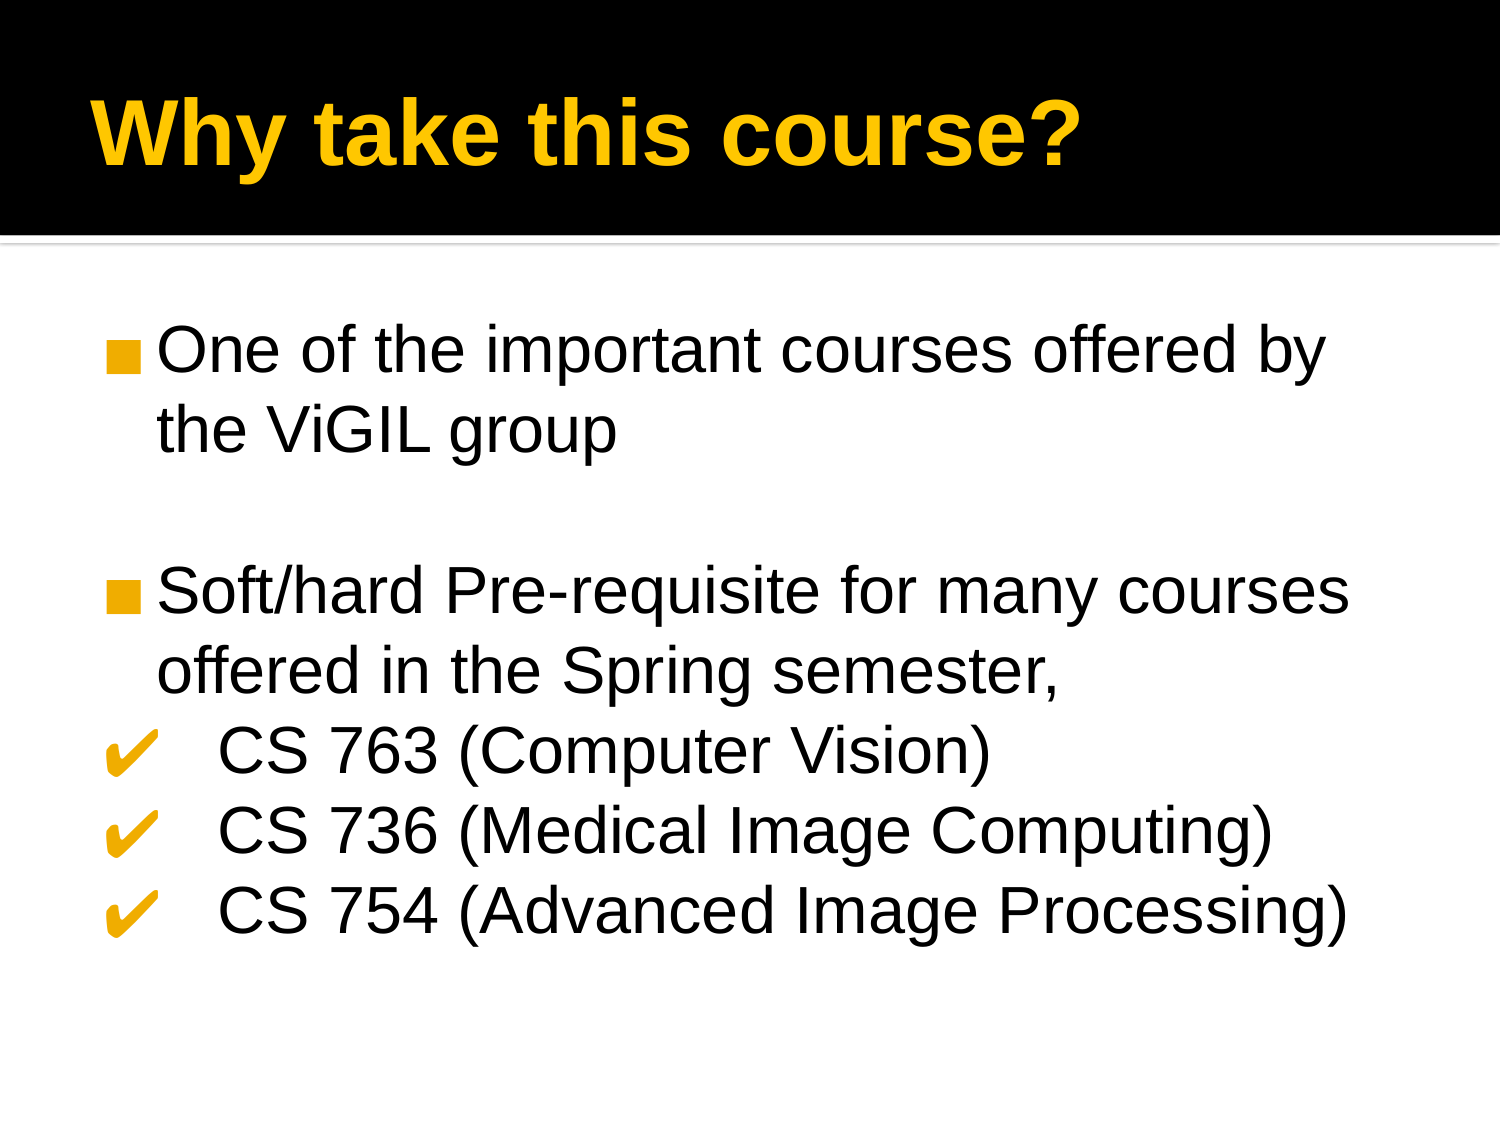

# Why take this course?
One of the important courses offered by the ViGIL group

Soft/hard Pre-requisite for many courses offered in the Spring semester,
   CS 763 (Computer Vision)
   CS 736 (Medical Image Computing)
   CS 754 (Advanced Image Processing)